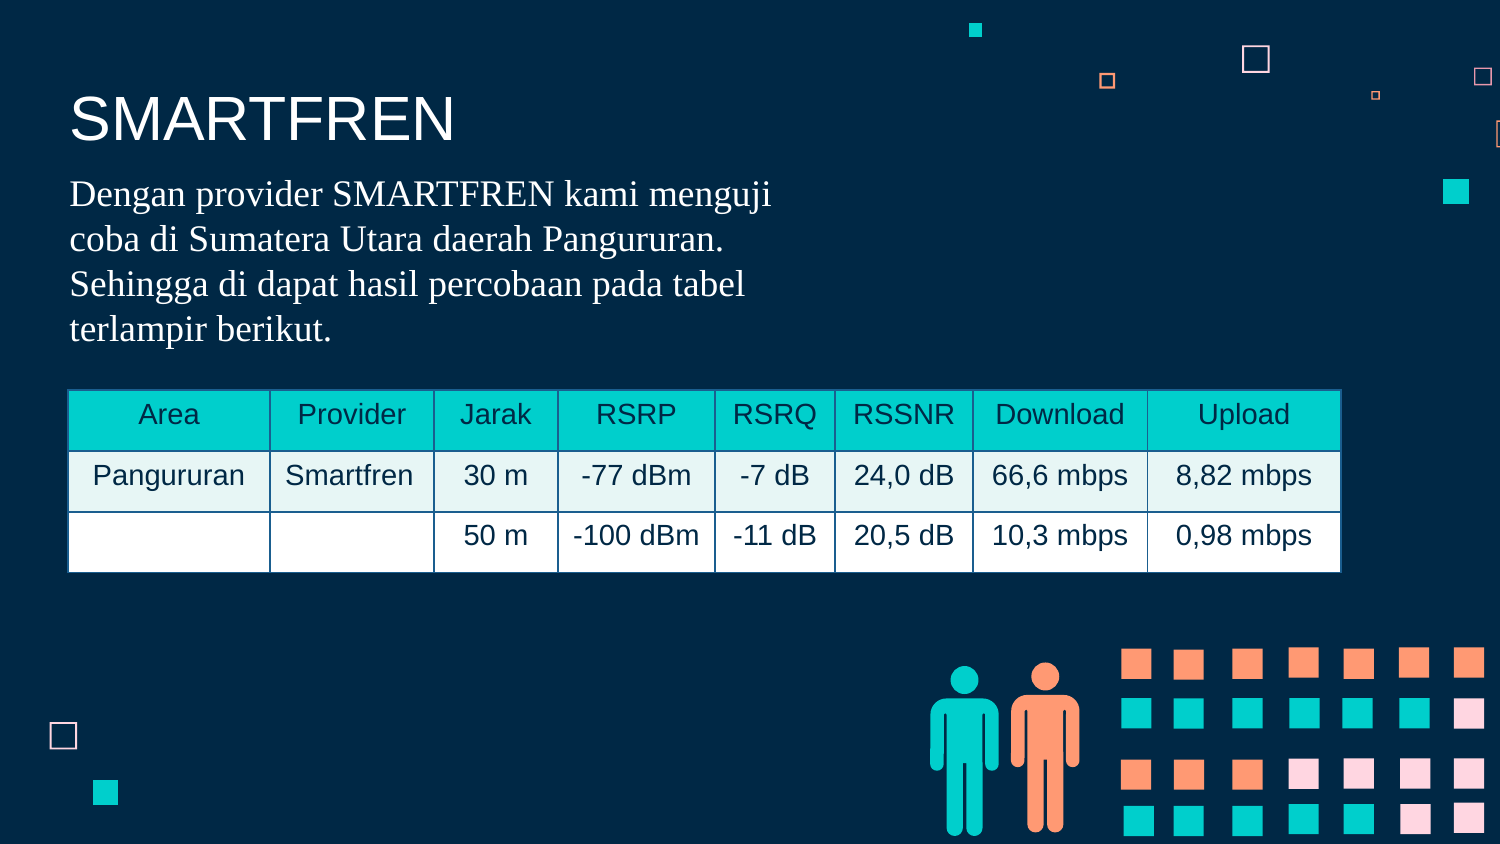

# SMARTFREN
Dengan provider SMARTFREN kami menguji coba di Sumatera Utara daerah Pangururan. Sehingga di dapat hasil percobaan pada tabel terlampir berikut.
| Area | Provider | Jarak | RSRP | RSRQ | RSSNR | Download | Upload |
| --- | --- | --- | --- | --- | --- | --- | --- |
| Pangururan | Smartfren | 30 m | -77 dBm | -7 dB | 24,0 dB | 66,6 mbps | 8,82 mbps |
|  |  | 50 m | -100 dBm | -11 dB | 20,5 dB | 10,3 mbps | 0,98 mbps |